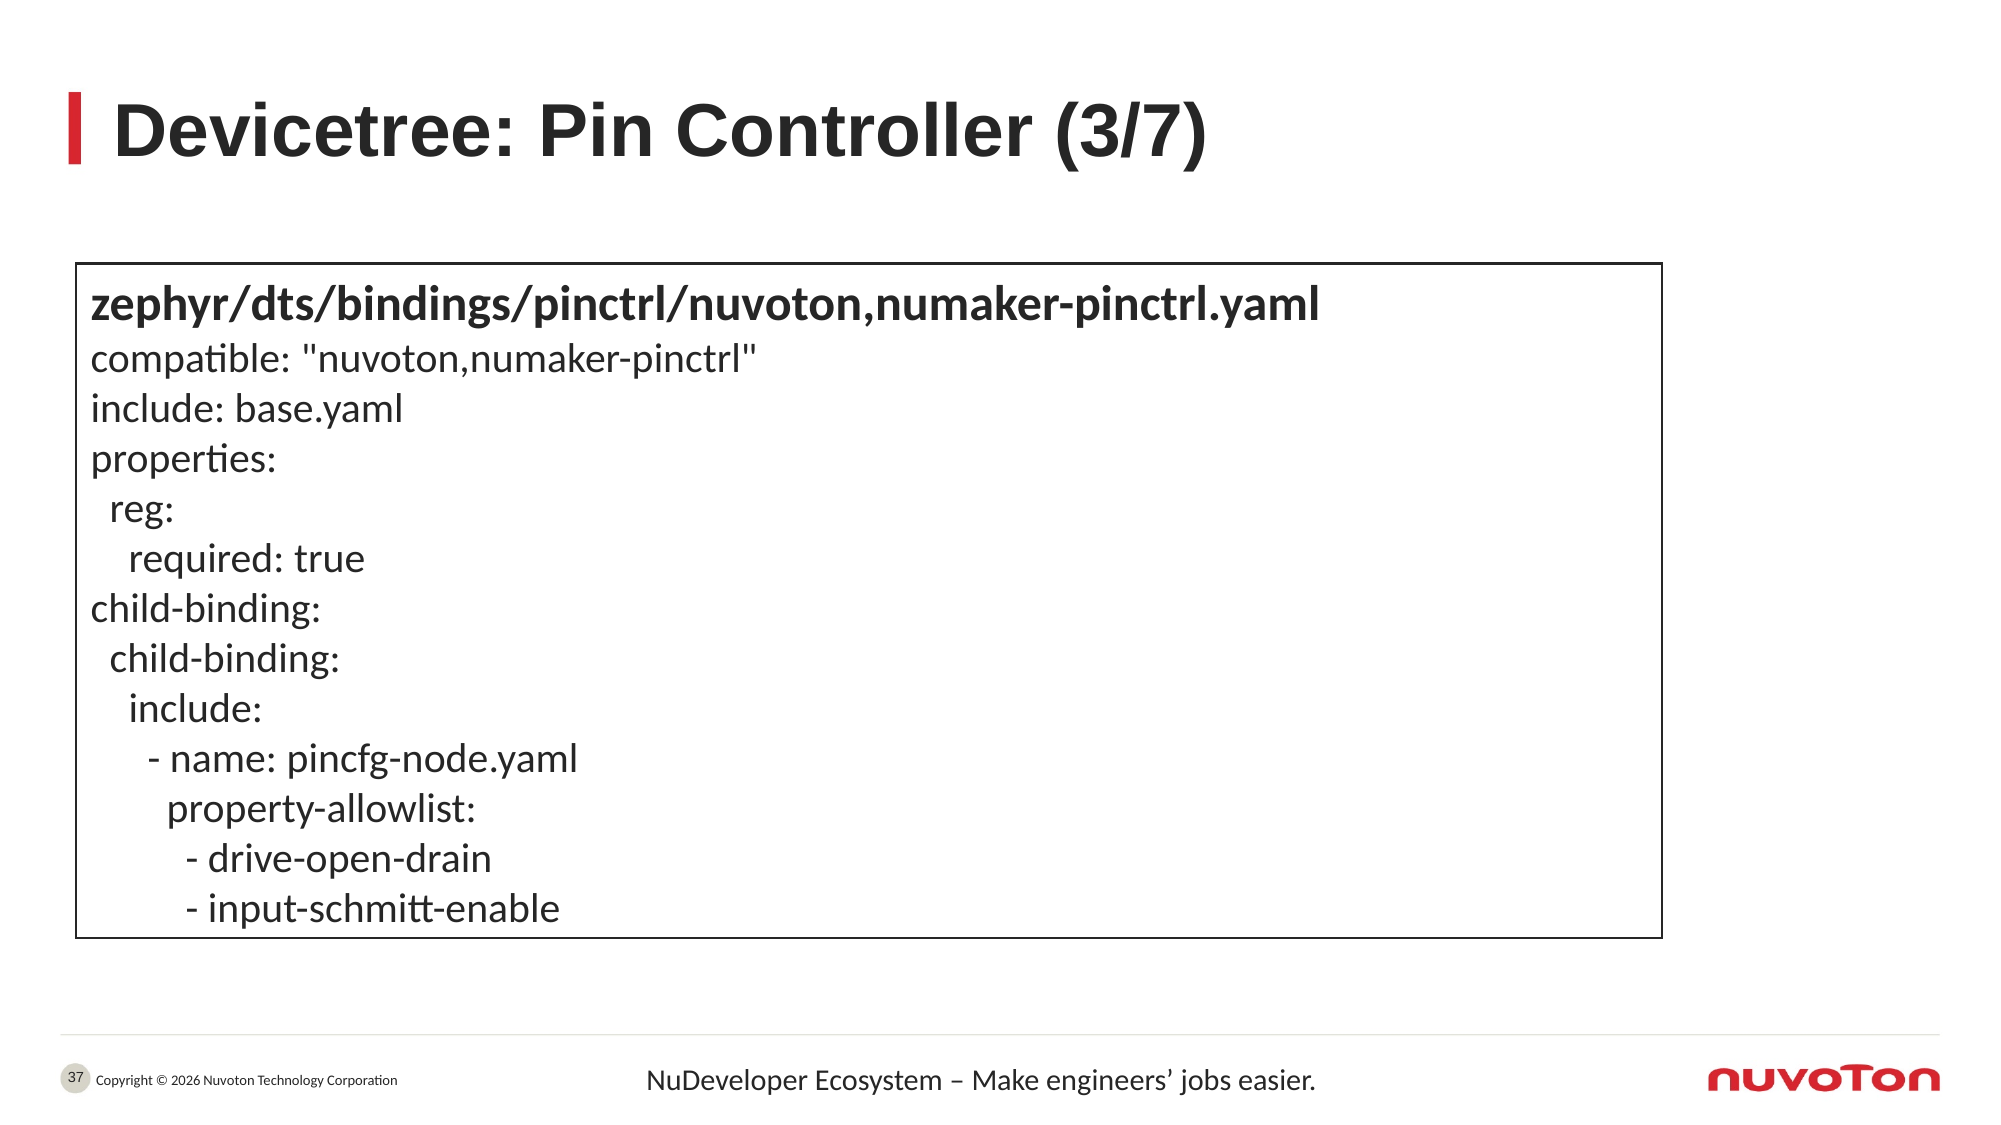

# Devicetree: Pin Controller (3/7)
zephyr/dts/bindings/pinctrl/nuvoton,numaker-pinctrl.yaml
compatible: "nuvoton,numaker-pinctrl"
include: base.yaml
properties:
  reg:
    required: true
child-binding:
  child-binding:
    include:
      - name: pincfg-node.yaml
        property-allowlist:
          - drive-open-drain
          - input-schmitt-enable
37